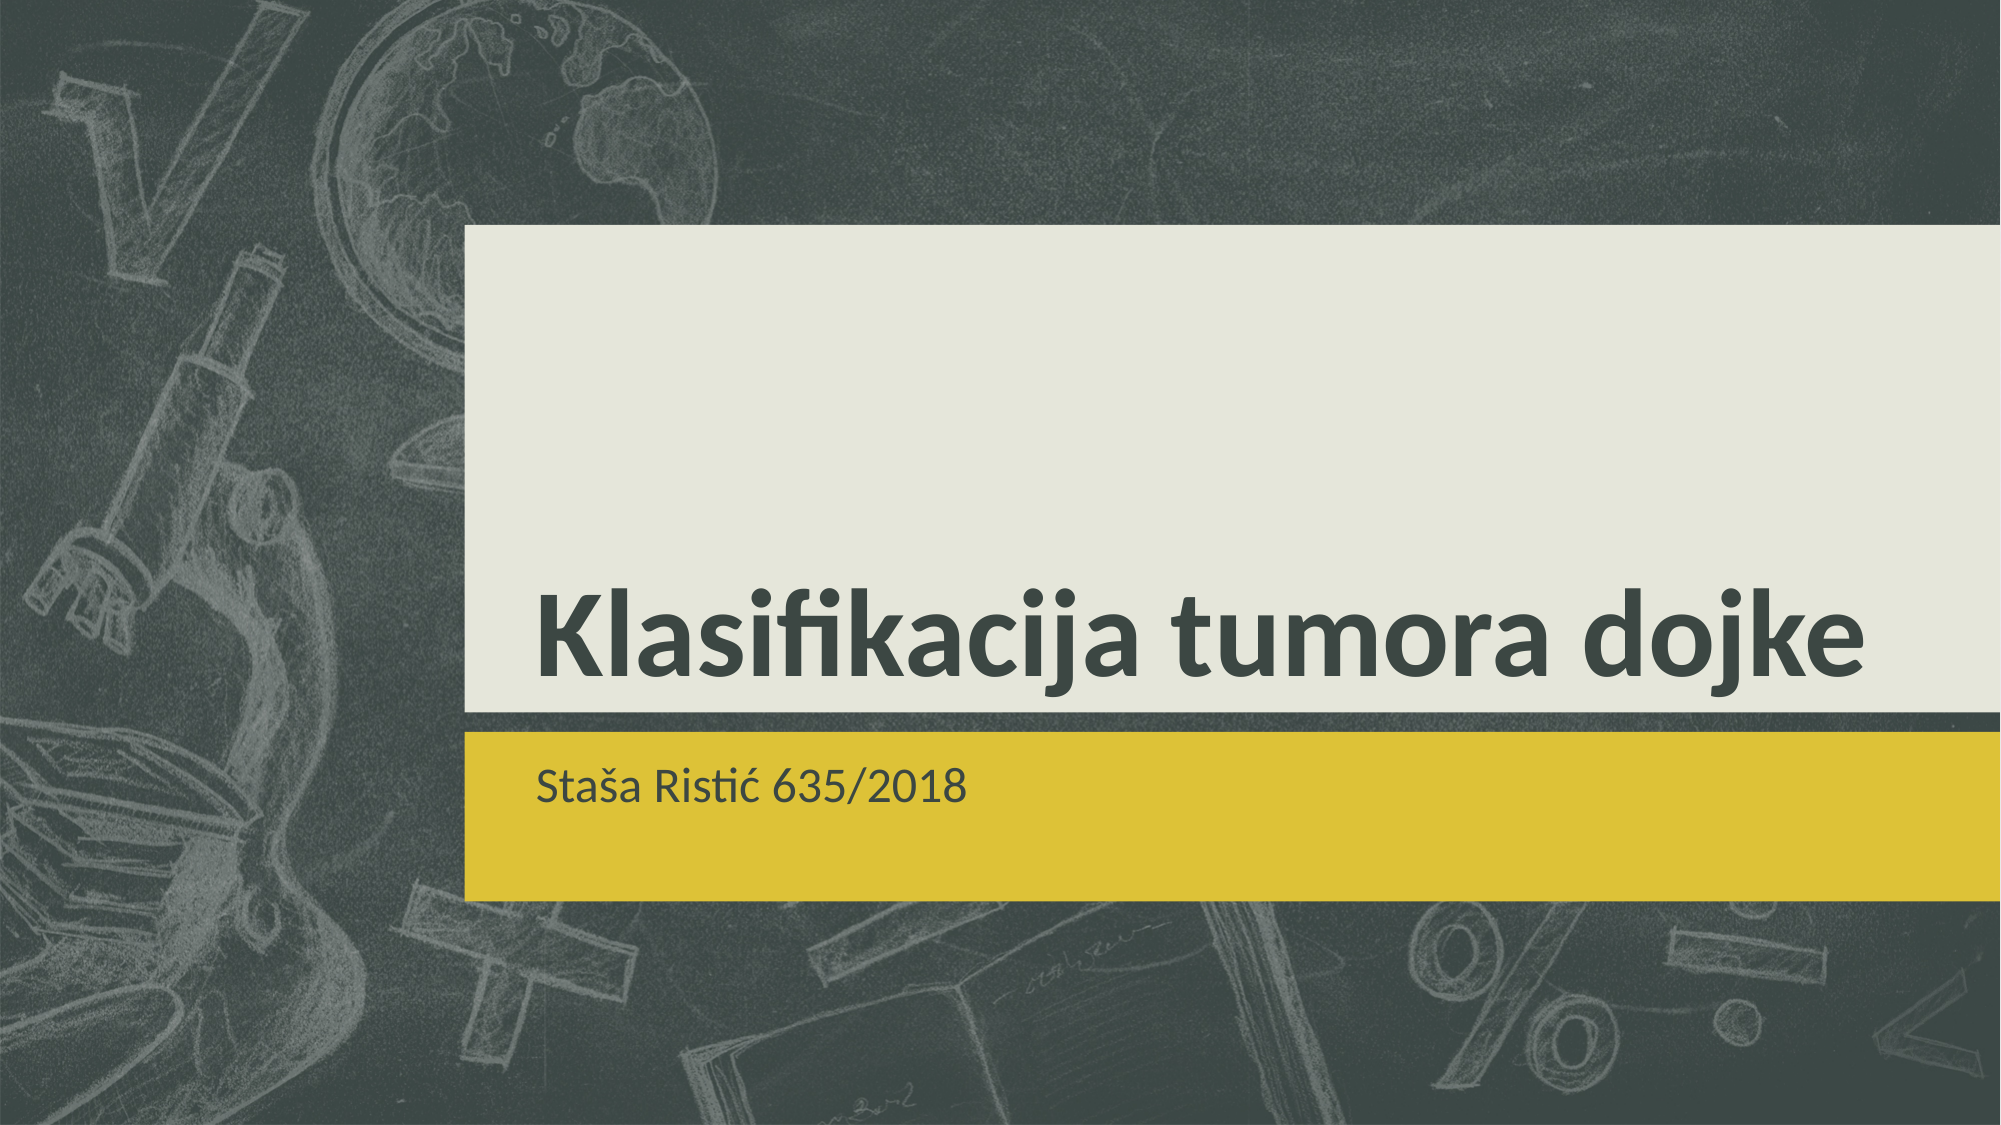

# Klasifikacija tumora dojke
Staša Ristić 635/2018